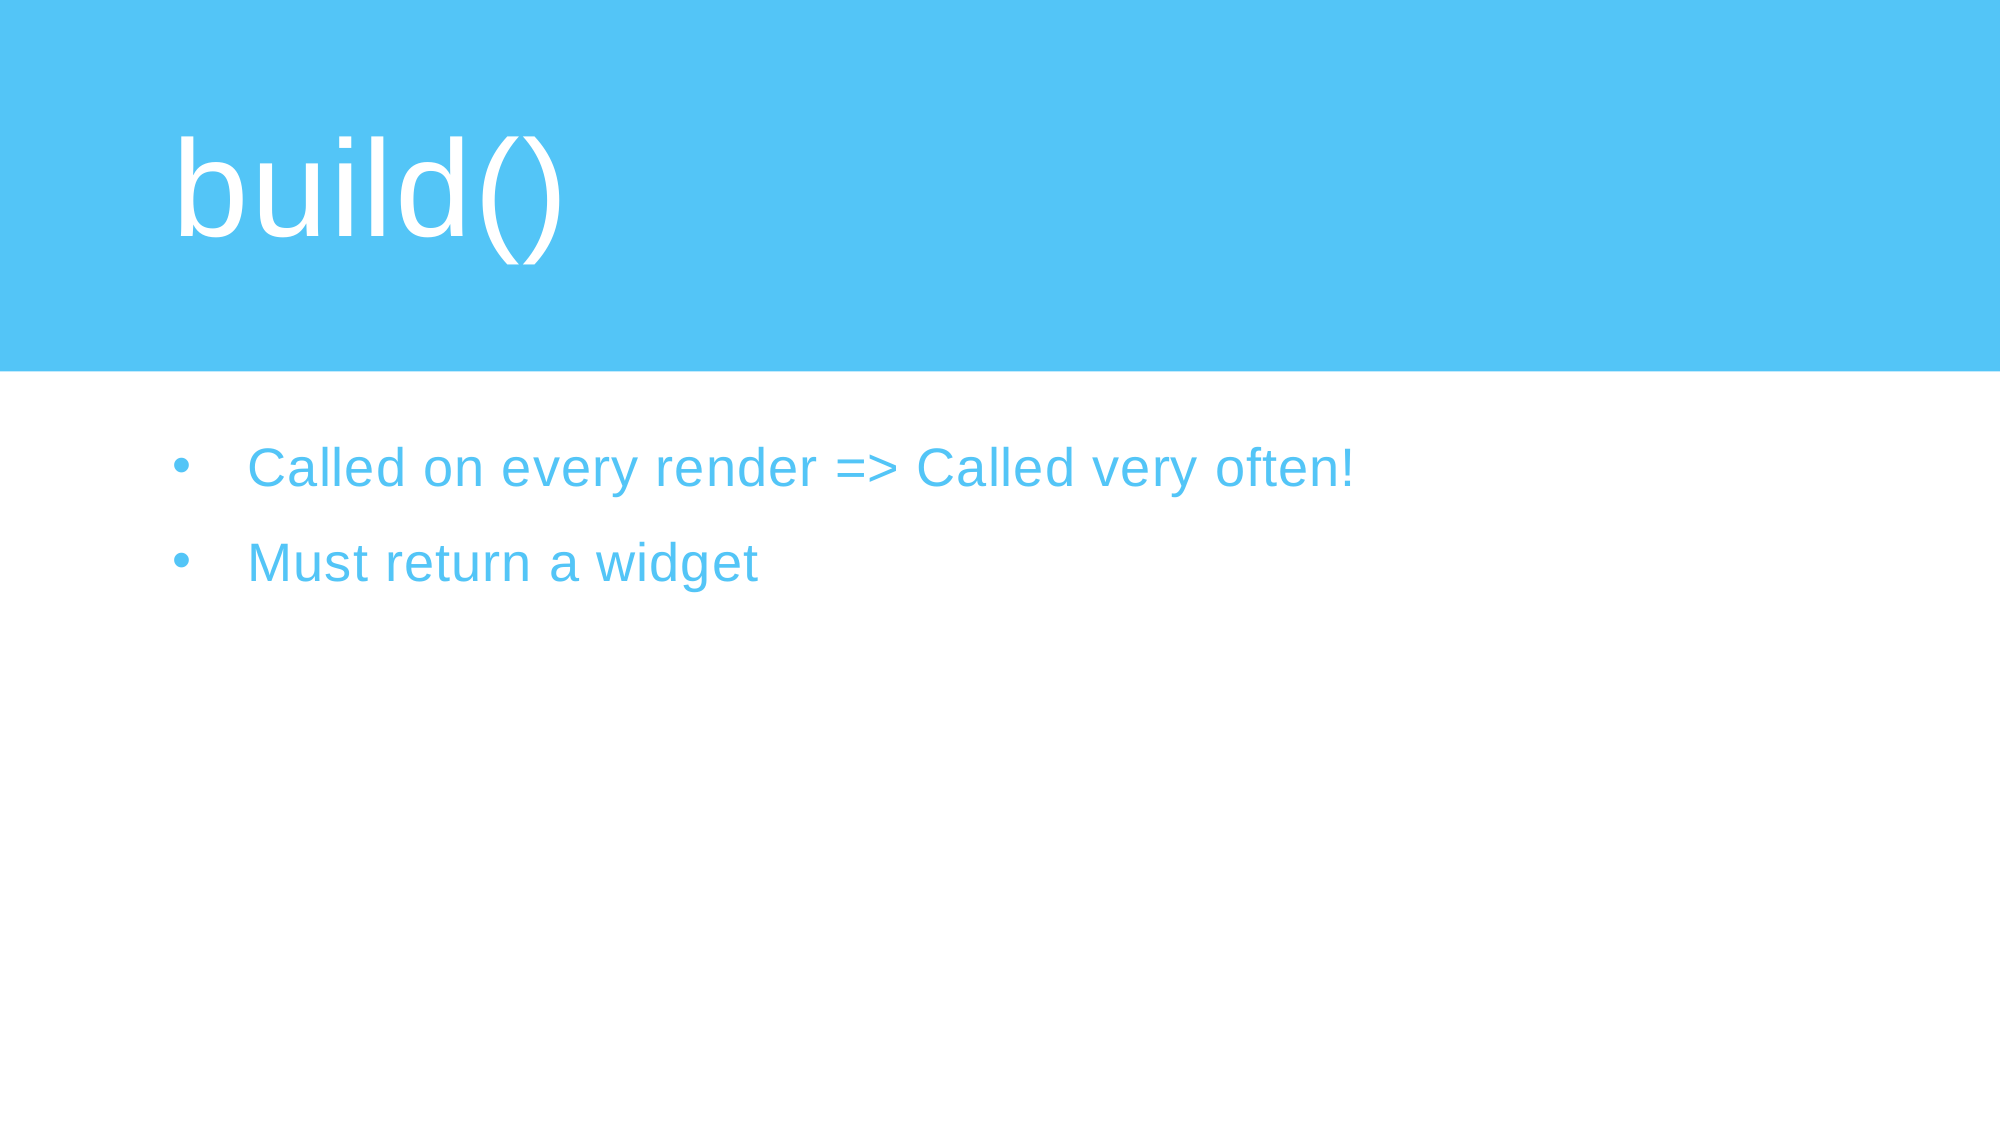

# build()
Called on every render => Called very often!
Must return a widget